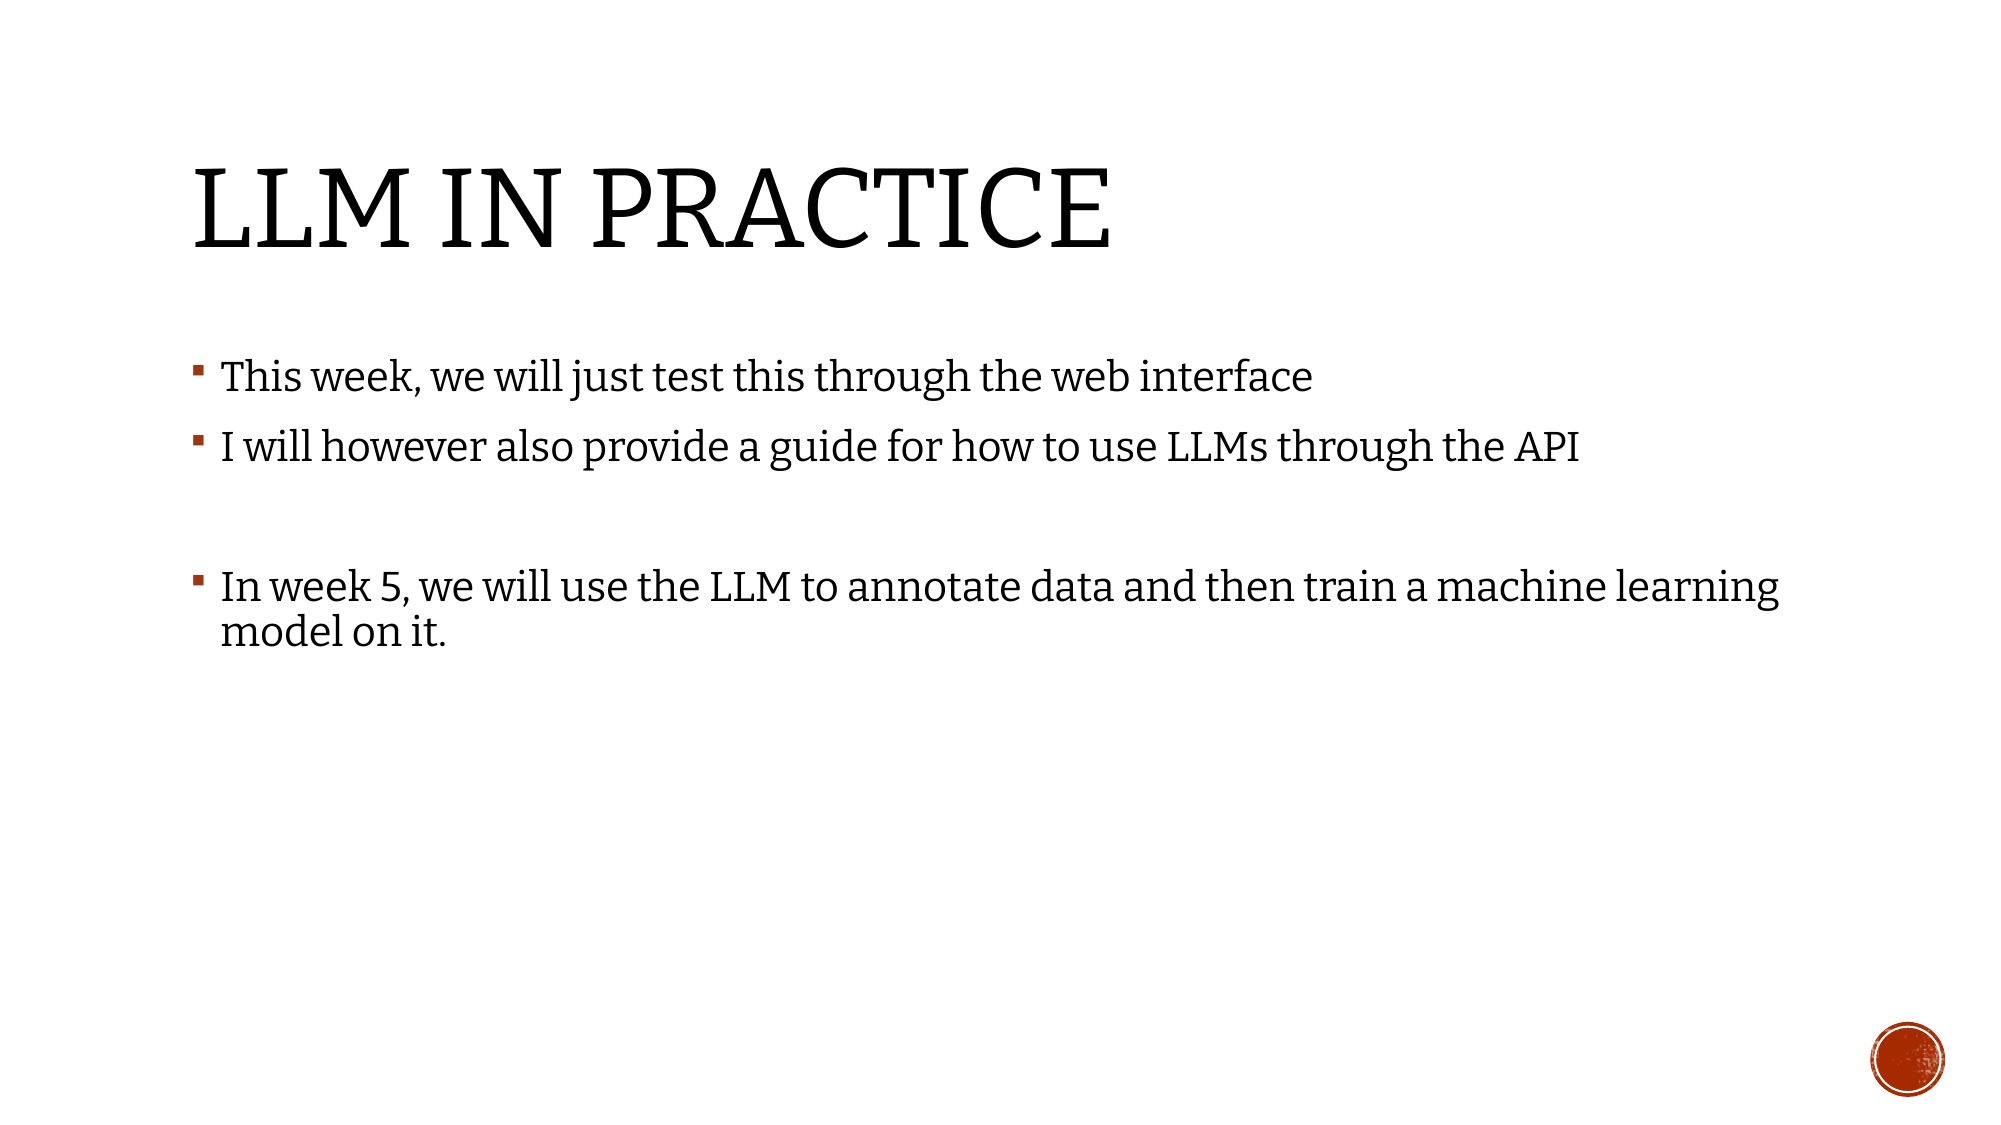

# LLM in practice
This week, we will just test this through the web interface
I will however also provide a guide for how to use LLMs through the API

In week 5, we will use the LLM to annotate data and then train a machine learning model on it.